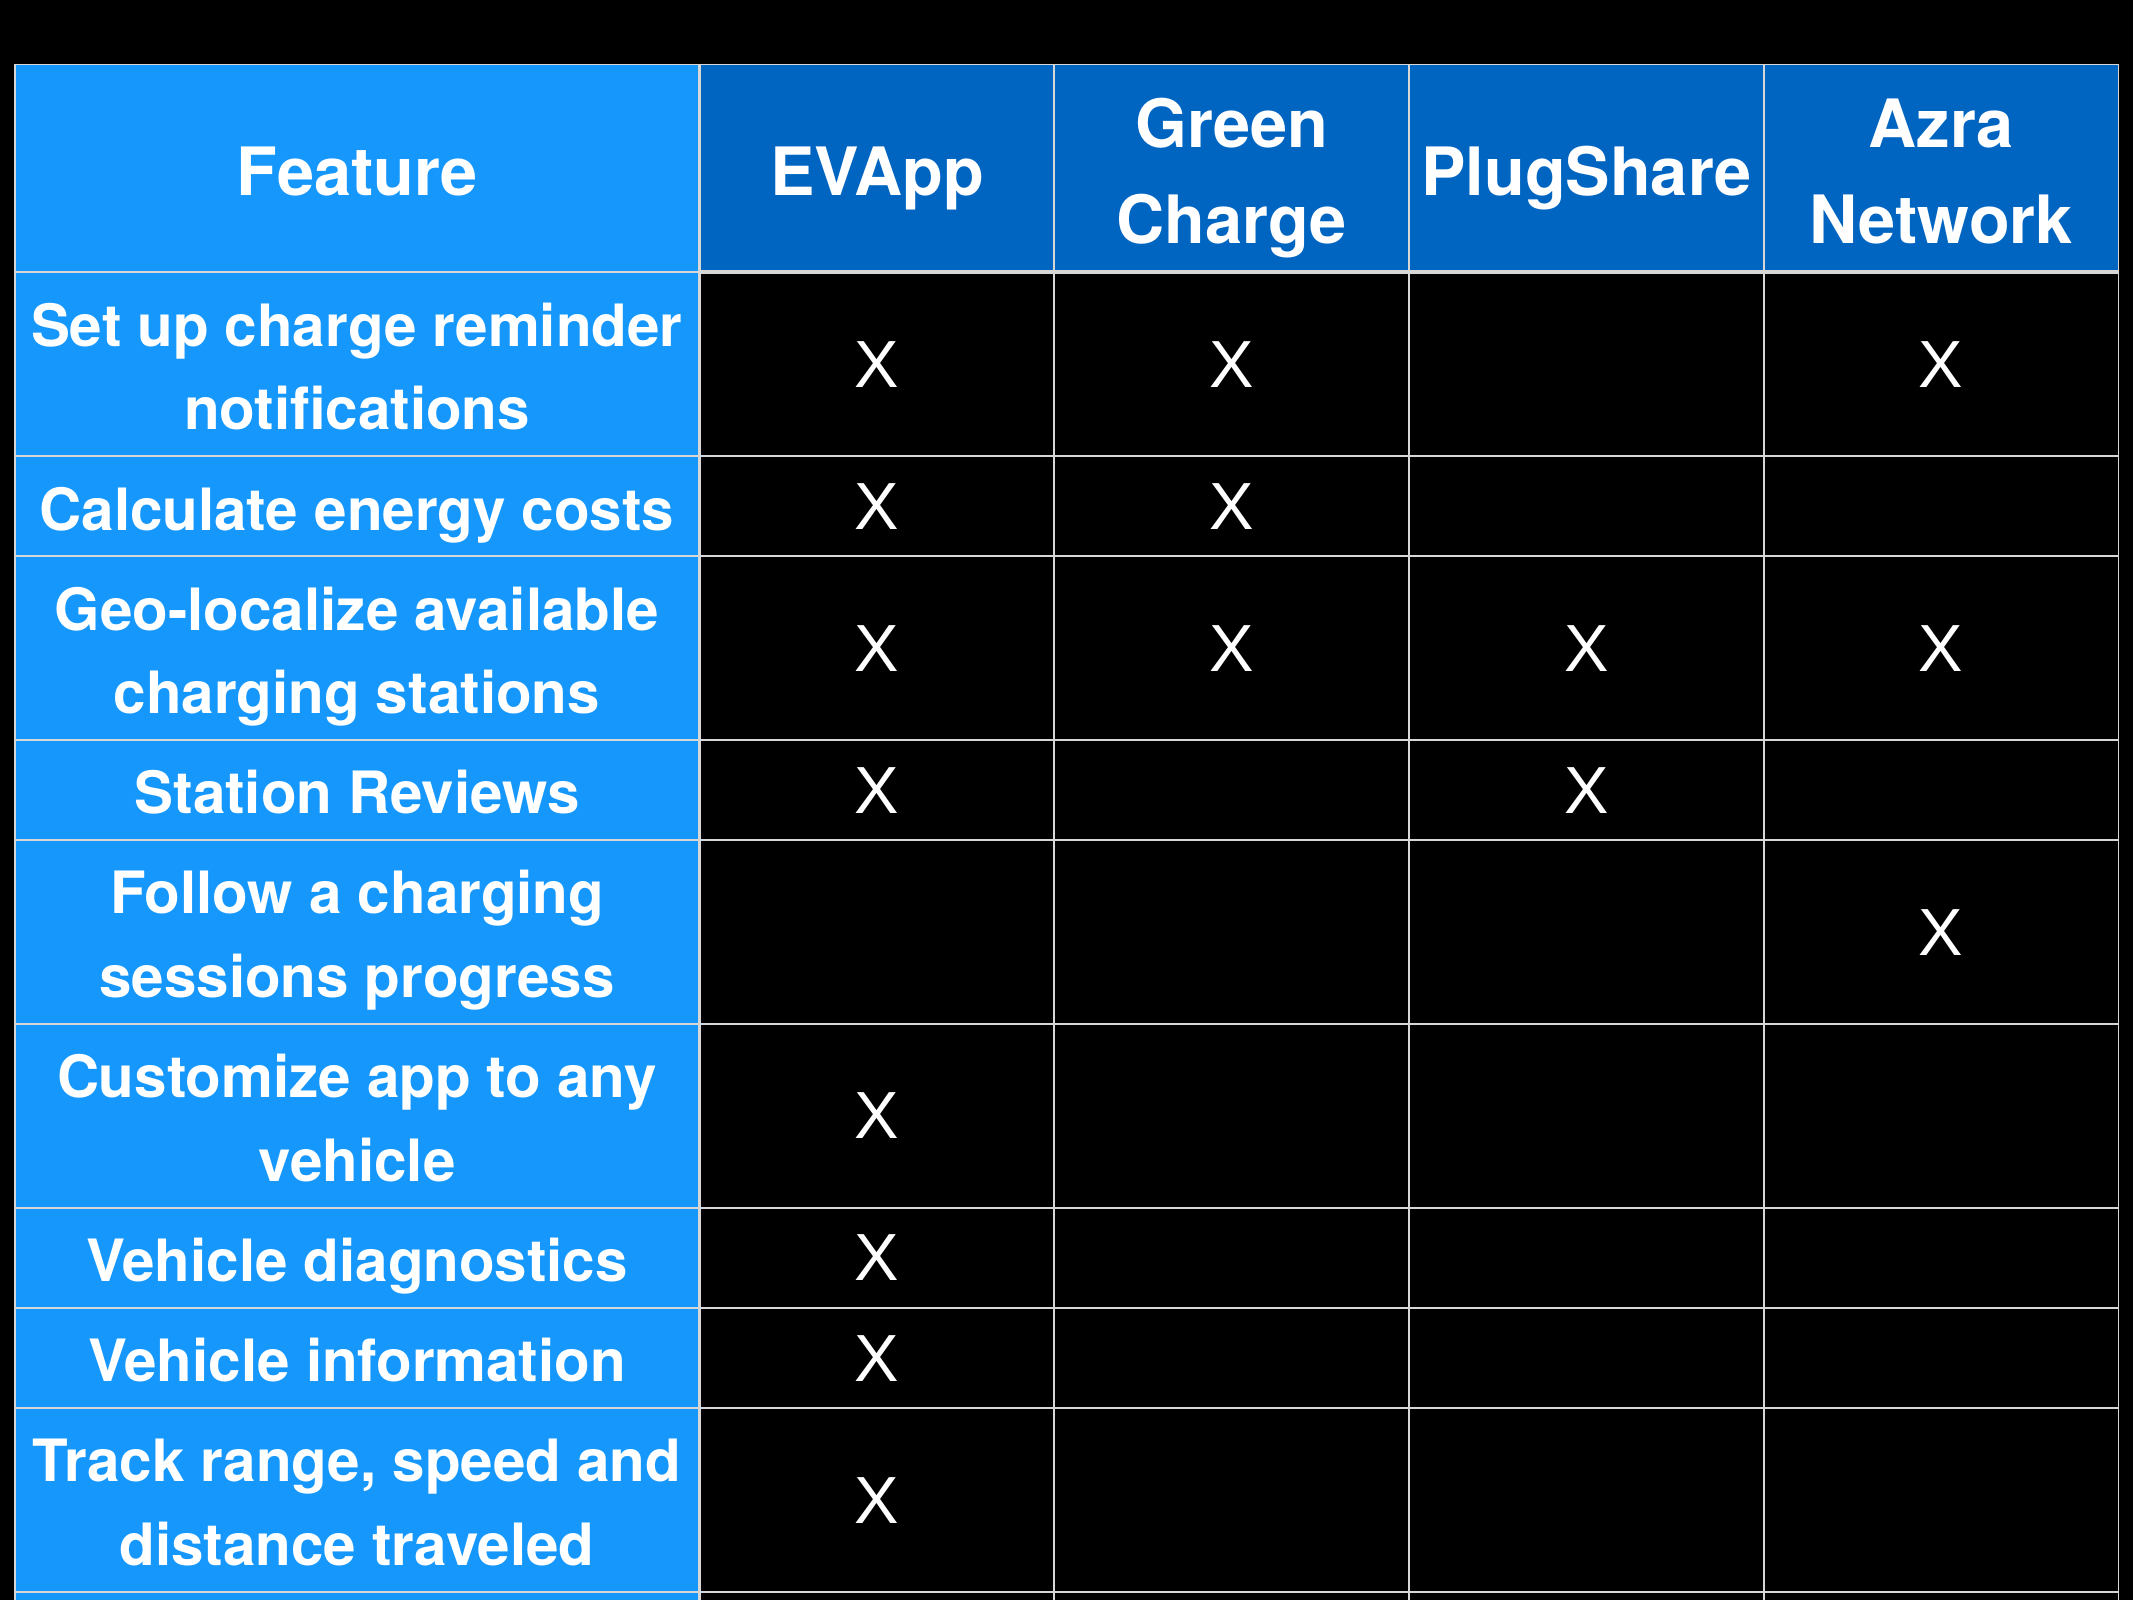

| Feature | EVApp | Green Charge | PlugShare | Azra Network |
| --- | --- | --- | --- | --- |
| Set up charge reminder notifications | X | X |  | X |
| Calculate energy costs | X | X |  |  |
| Geo-localize available charging stations | X | X | X | X |
| Station Reviews | X |  | X |  |
| Follow a charging sessions progress |  |  |  | X |
| Customize app to any vehicle | X |  |  |  |
| Vehicle diagnostics | X |  |  |  |
| Vehicle information | X |  |  |  |
| Track range, speed and distance traveled | X |  |  |  |
| Integrated payments |  |  |  | X |